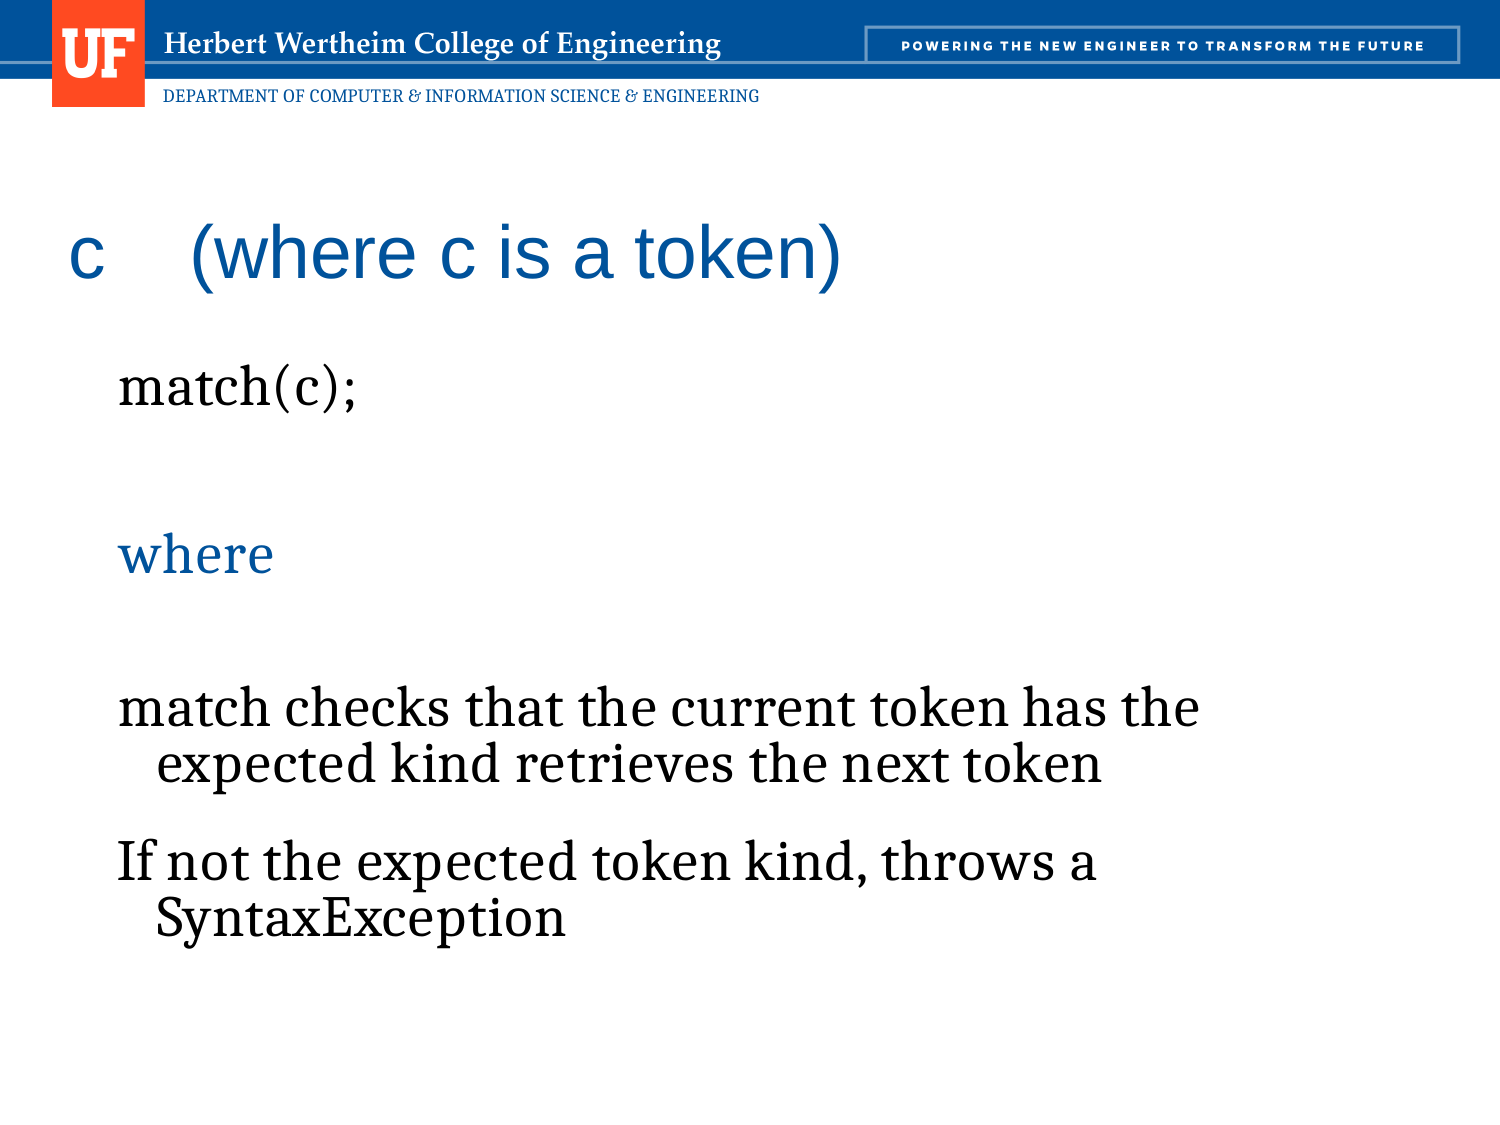

163
# c    (where c is a token)
match(c);
where
match checks that the current token has the expected kind retrieves the next token
If not the expected token kind, throws a SyntaxException